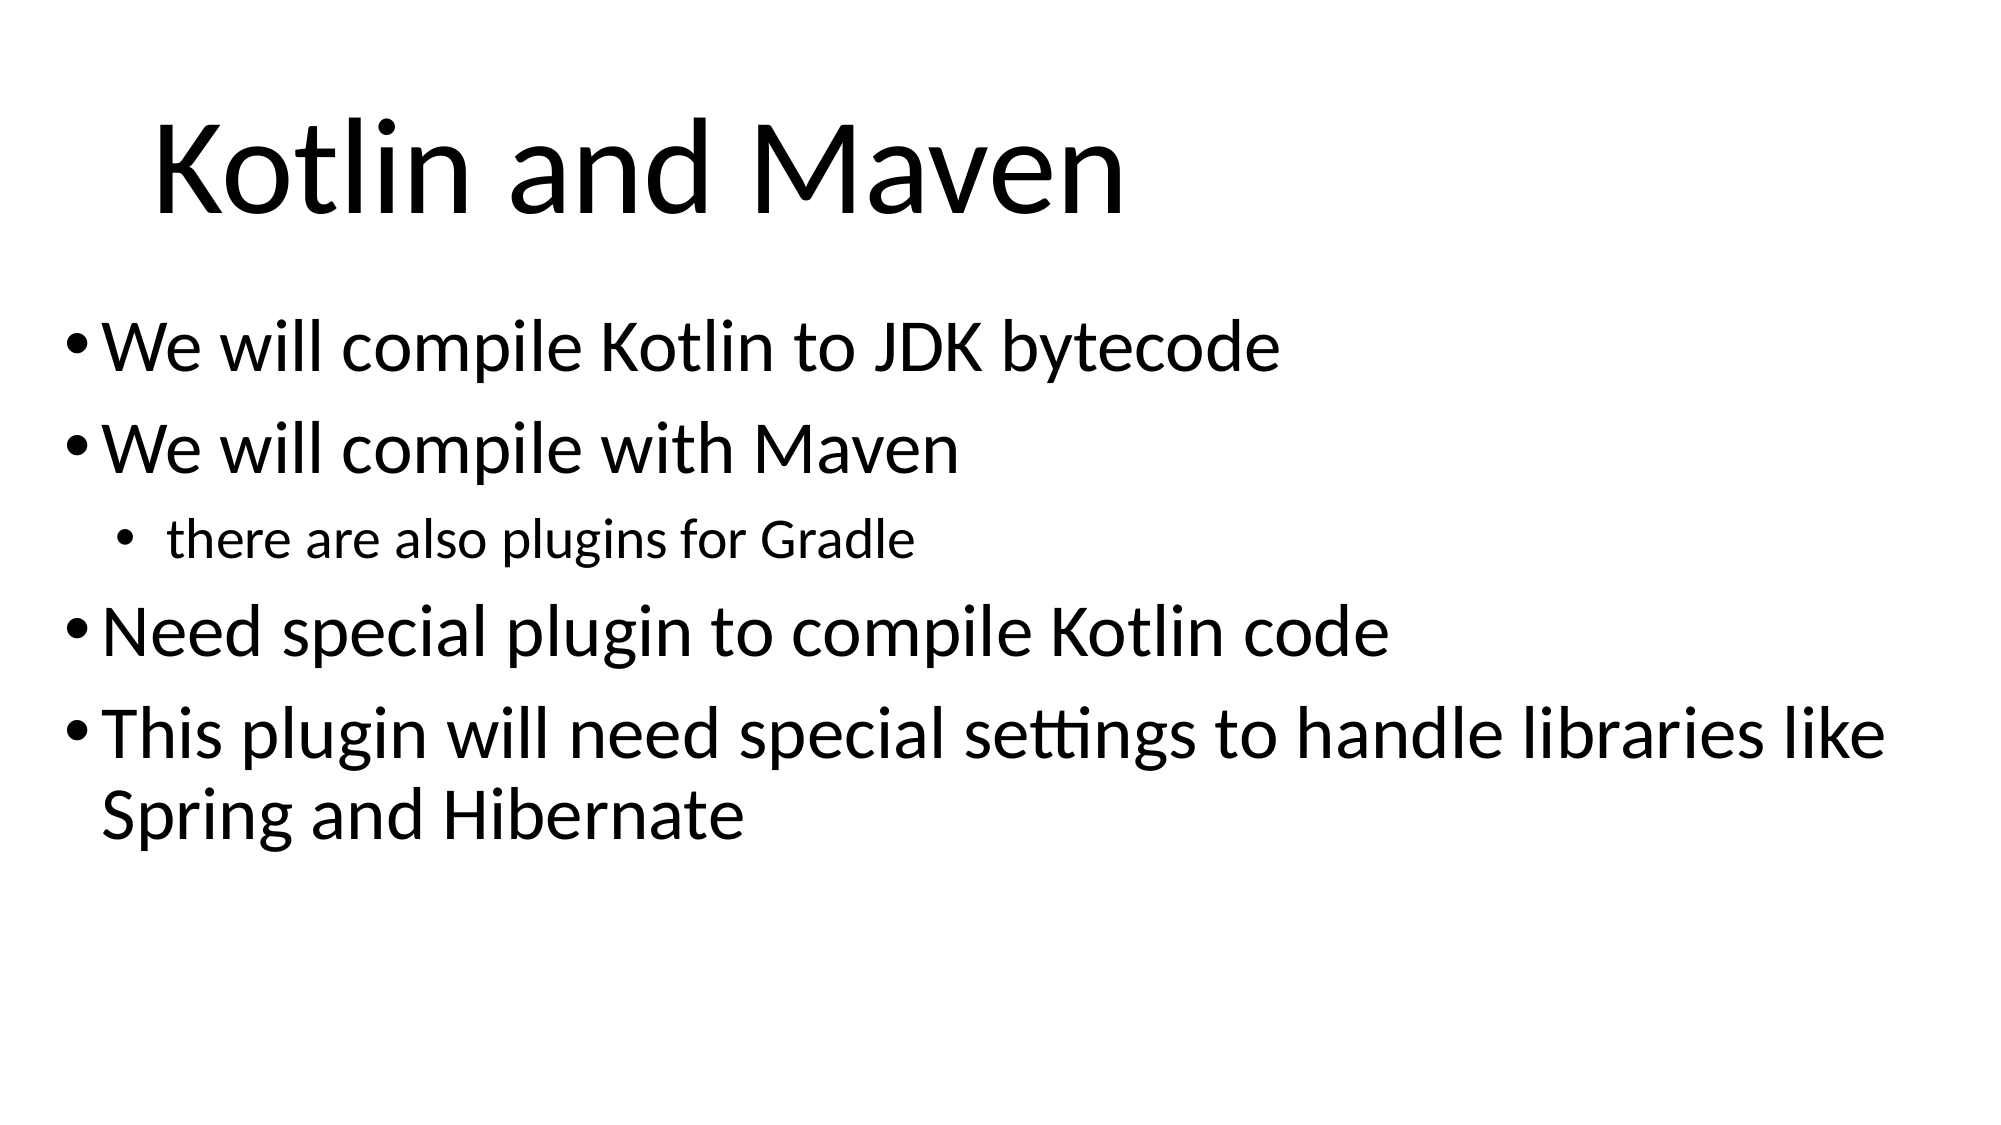

# Kotlin and Maven
We will compile Kotlin to JDK bytecode
We will compile with Maven
there are also plugins for Gradle
Need special plugin to compile Kotlin code
This plugin will need special settings to handle libraries like Spring and Hibernate